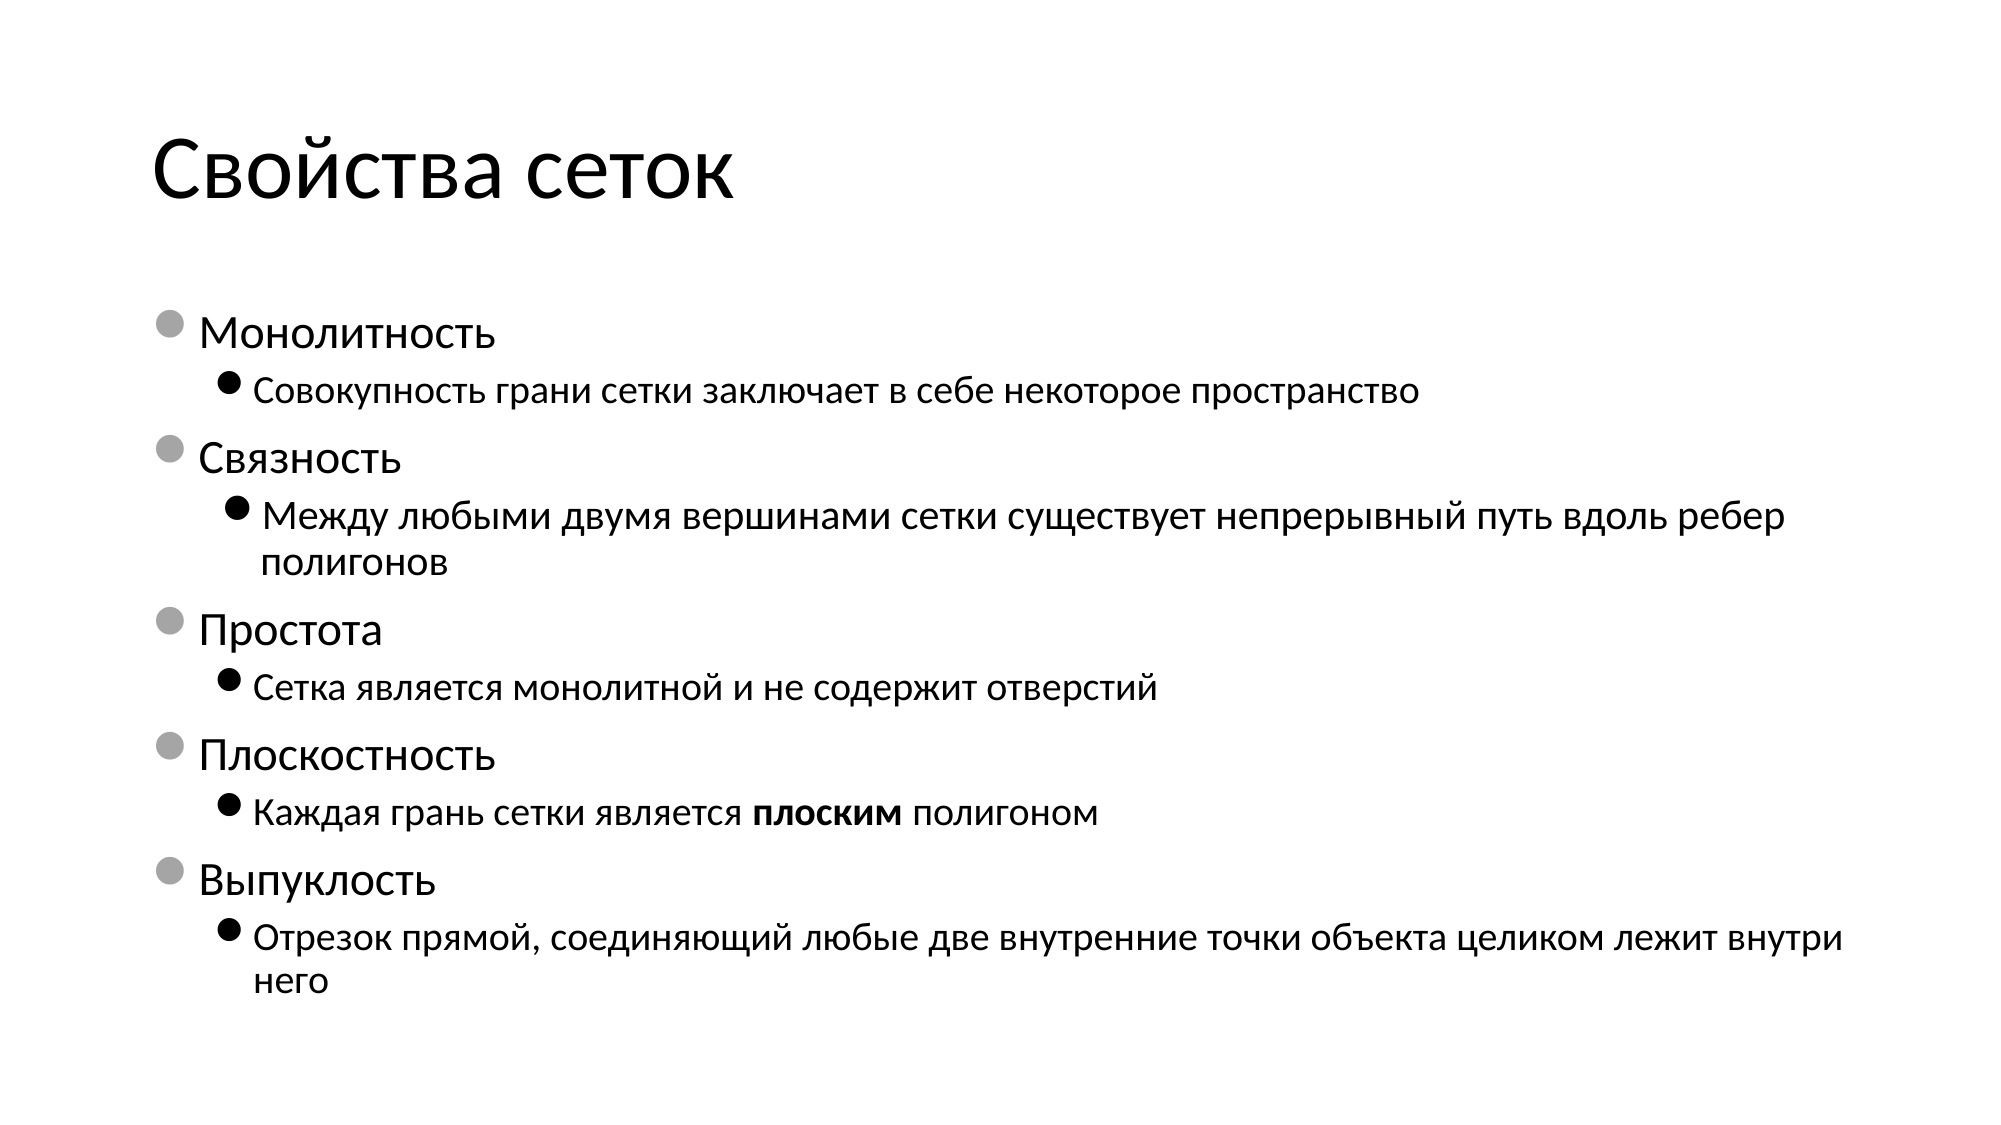

# Свойства сеток
Монолитность
Совокупность грани сетки заключает в себе некоторое пространство
Связность
Между любыми двумя вершинами сетки существует непрерывный путь вдоль ребер полигонов
Простота
Сетка является монолитной и не содержит отверстий
Плоскостность
Каждая грань сетки является плоским полигоном
Выпуклость
Отрезок прямой, соединяющий любые две внутренние точки объекта целиком лежит внутри него